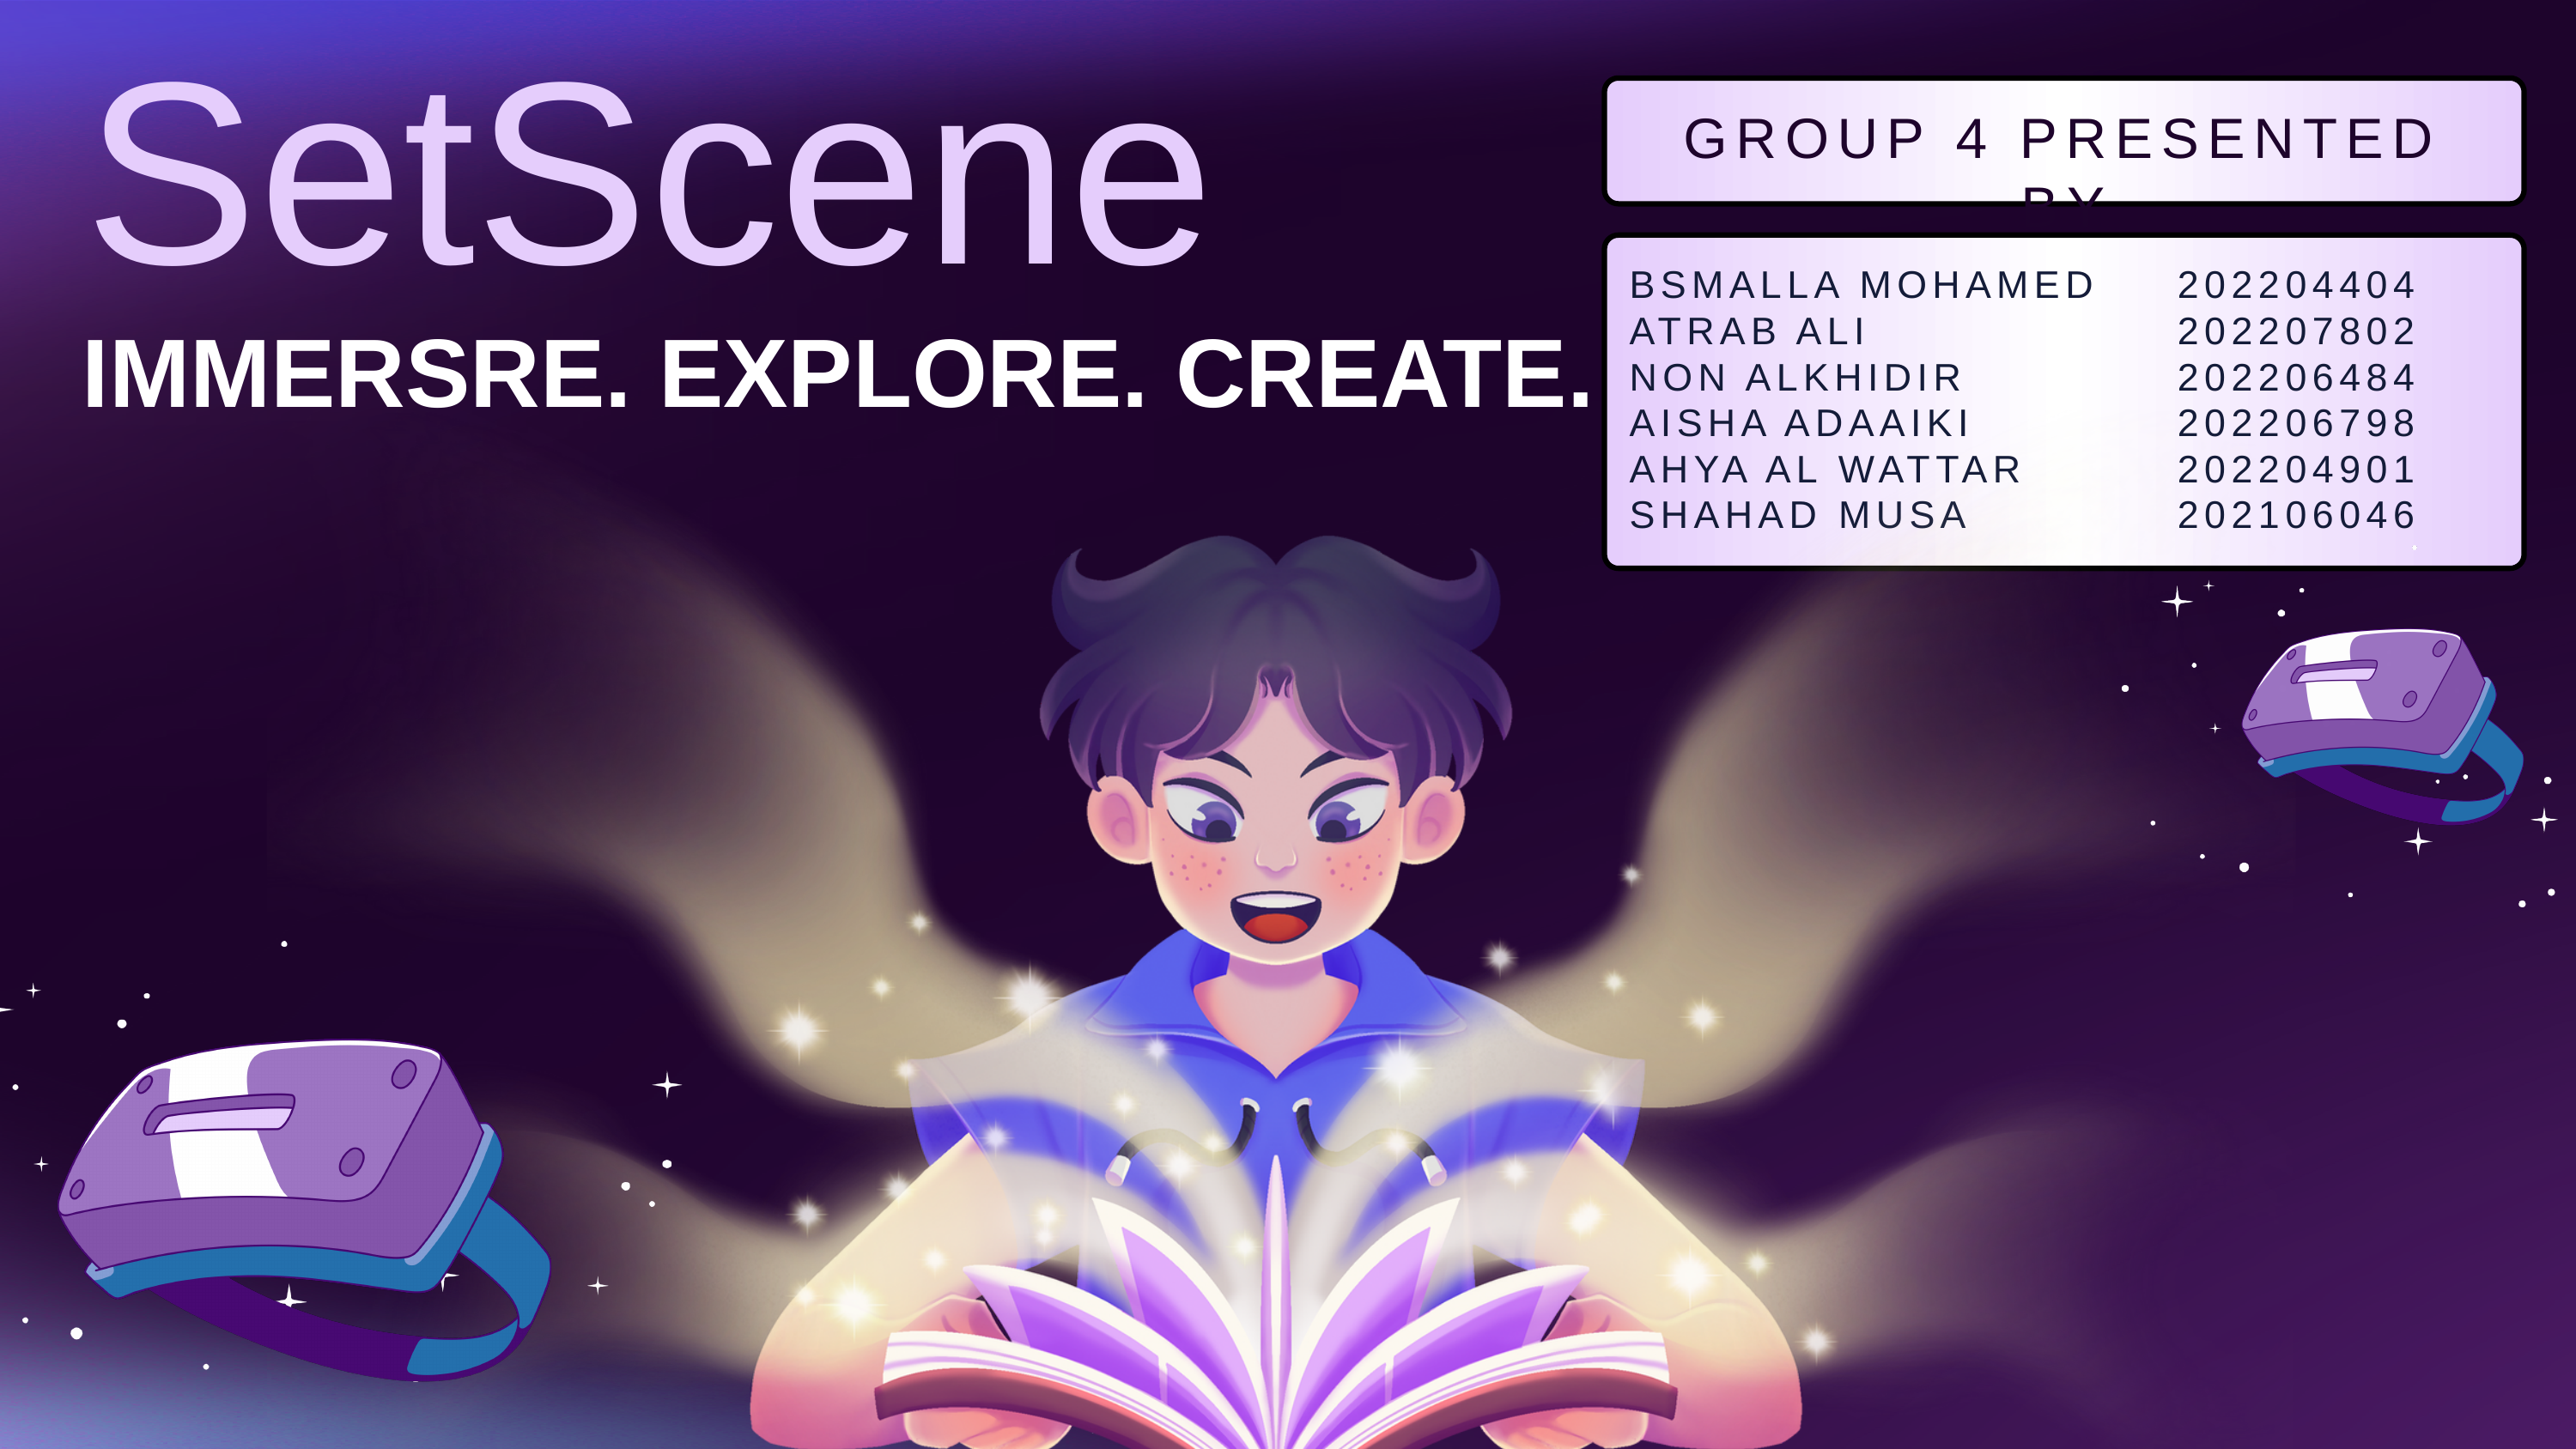

SetScene

GROUP 4 PRESENTED BY

BSMALLA MOHAMED
ATRAB ALI
NON ALKHIDIR
AISHA ADAAIKI
AHYA AL WATTAR
SHAHAD MUSA
202204404
202207802
202206484
202206798
202204901
202106046
IMMERSRE. EXPLORE. CREATE.